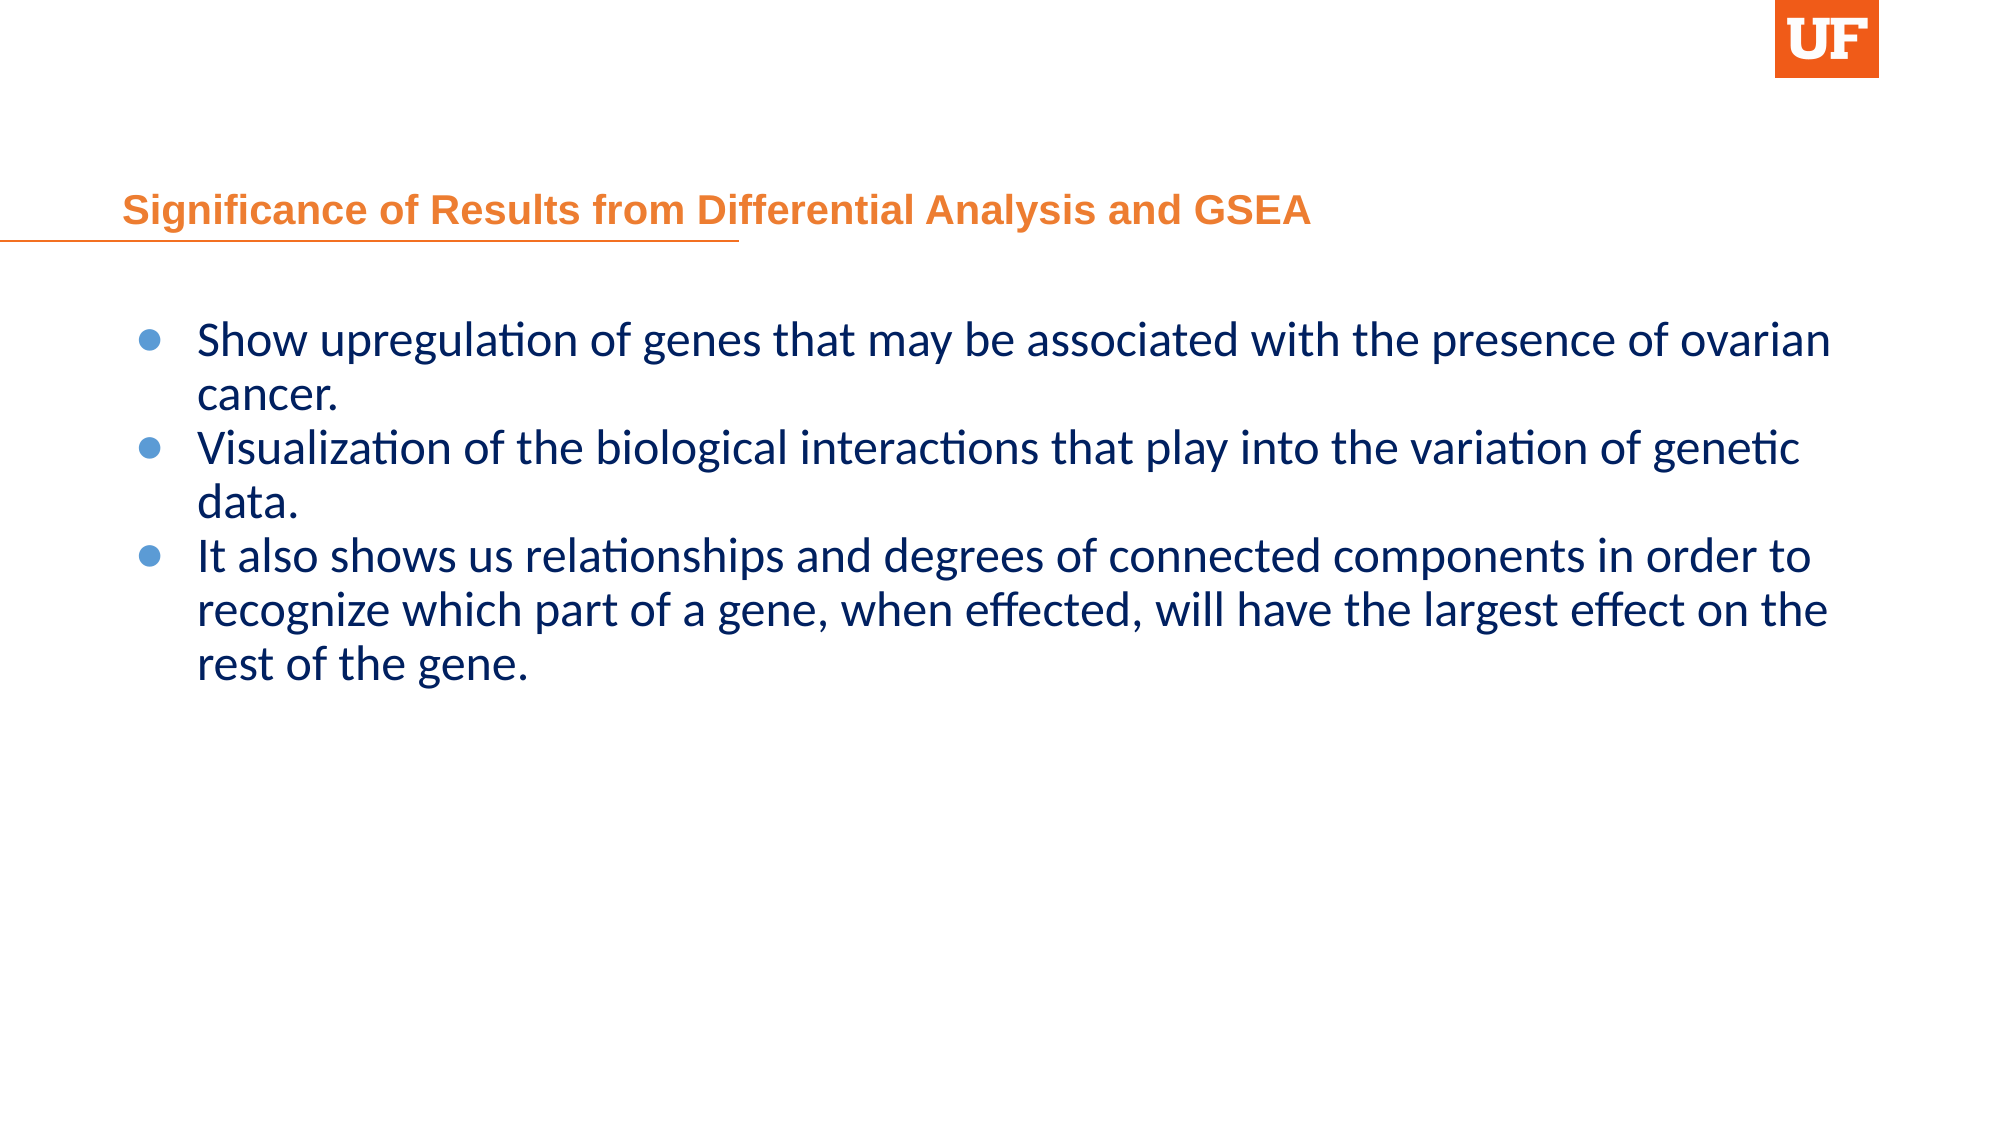

# Significance of Results from Differential Analysis and GSEA
Show upregulation of genes that may be associated with the presence of ovarian cancer.
Visualization of the biological interactions that play into the variation of genetic data.
It also shows us relationships and degrees of connected components in order to recognize which part of a gene, when effected, will have the largest effect on the rest of the gene.